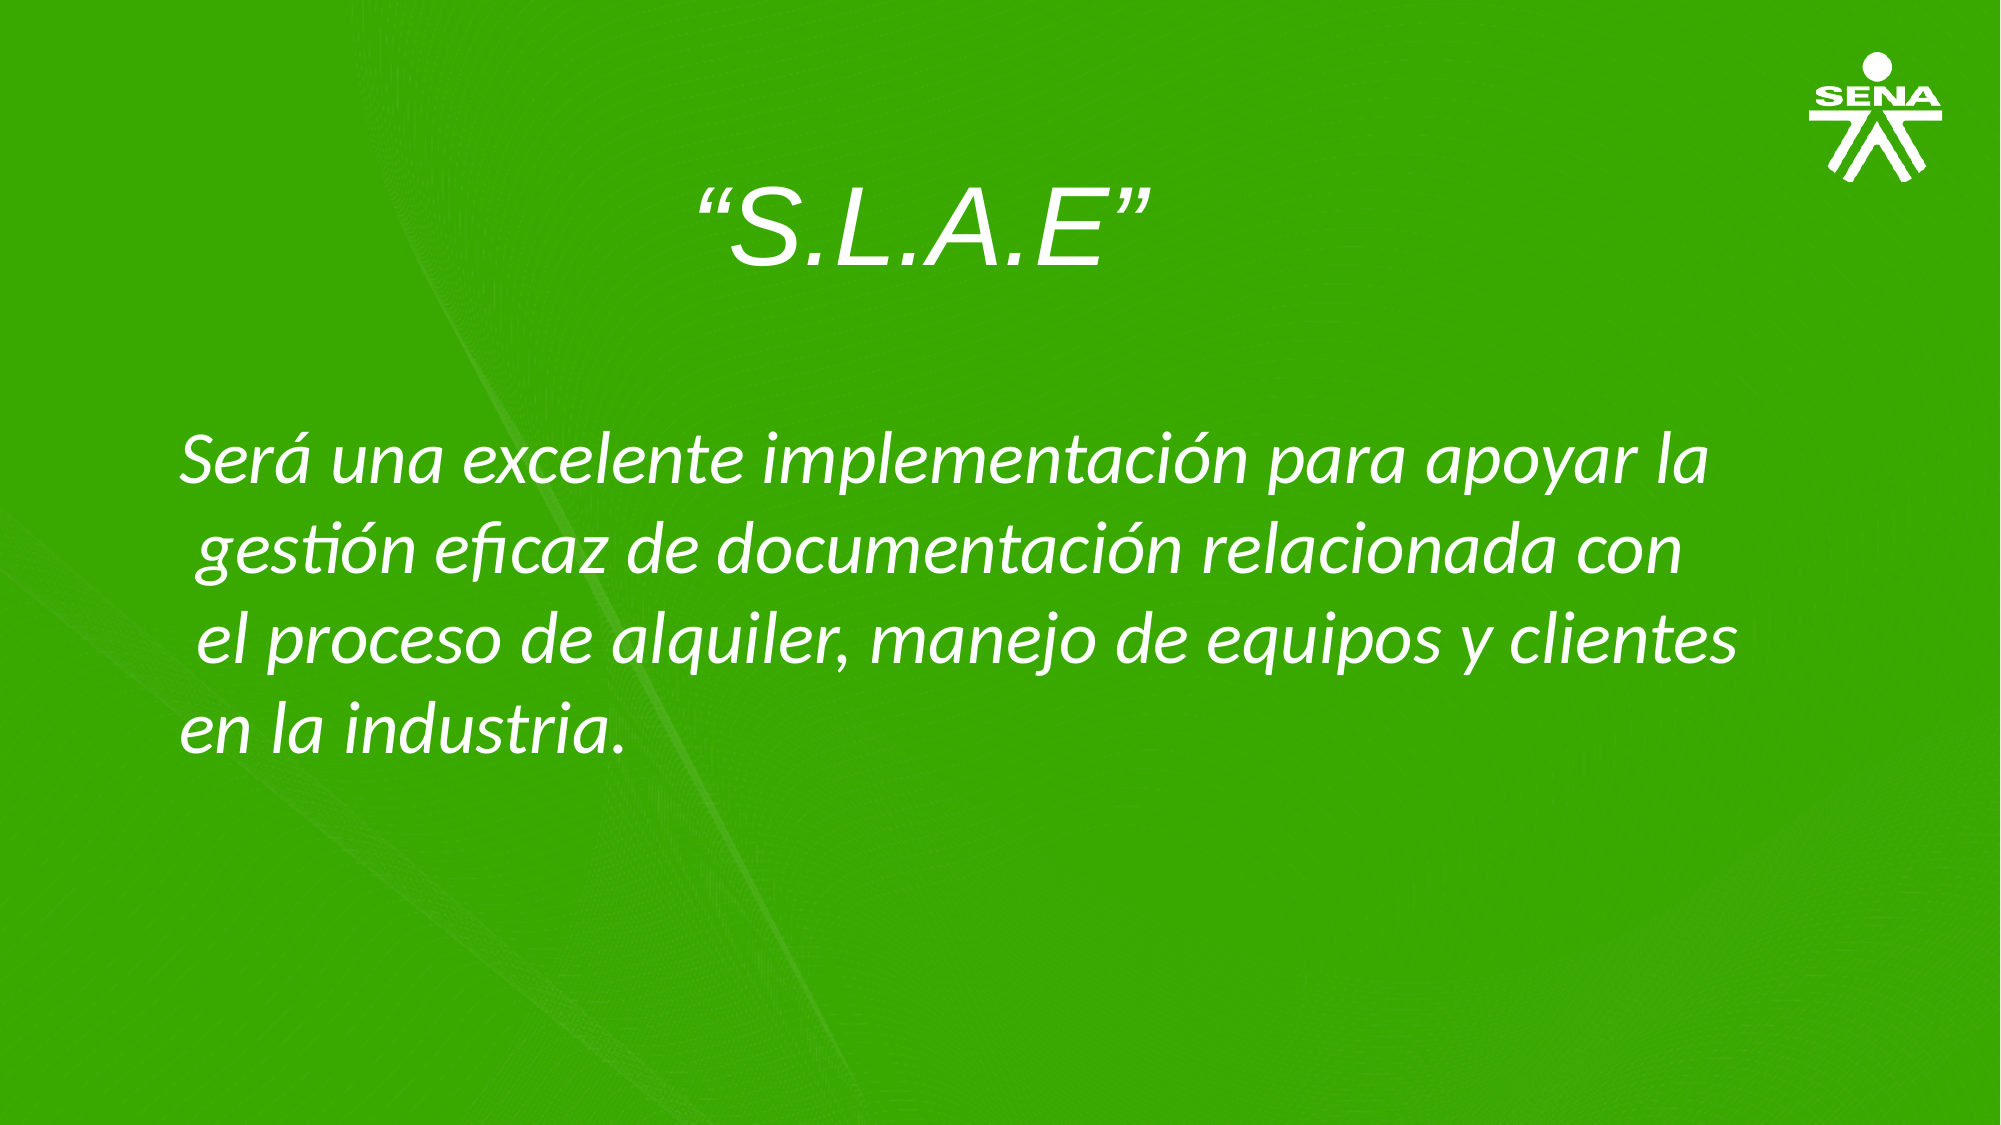

“S.L.A.E”
Será una excelente implementación para apoyar la
 gestión eficaz de documentación relacionada con
 el proceso de alquiler, manejo de equipos y clientes
en la industria.